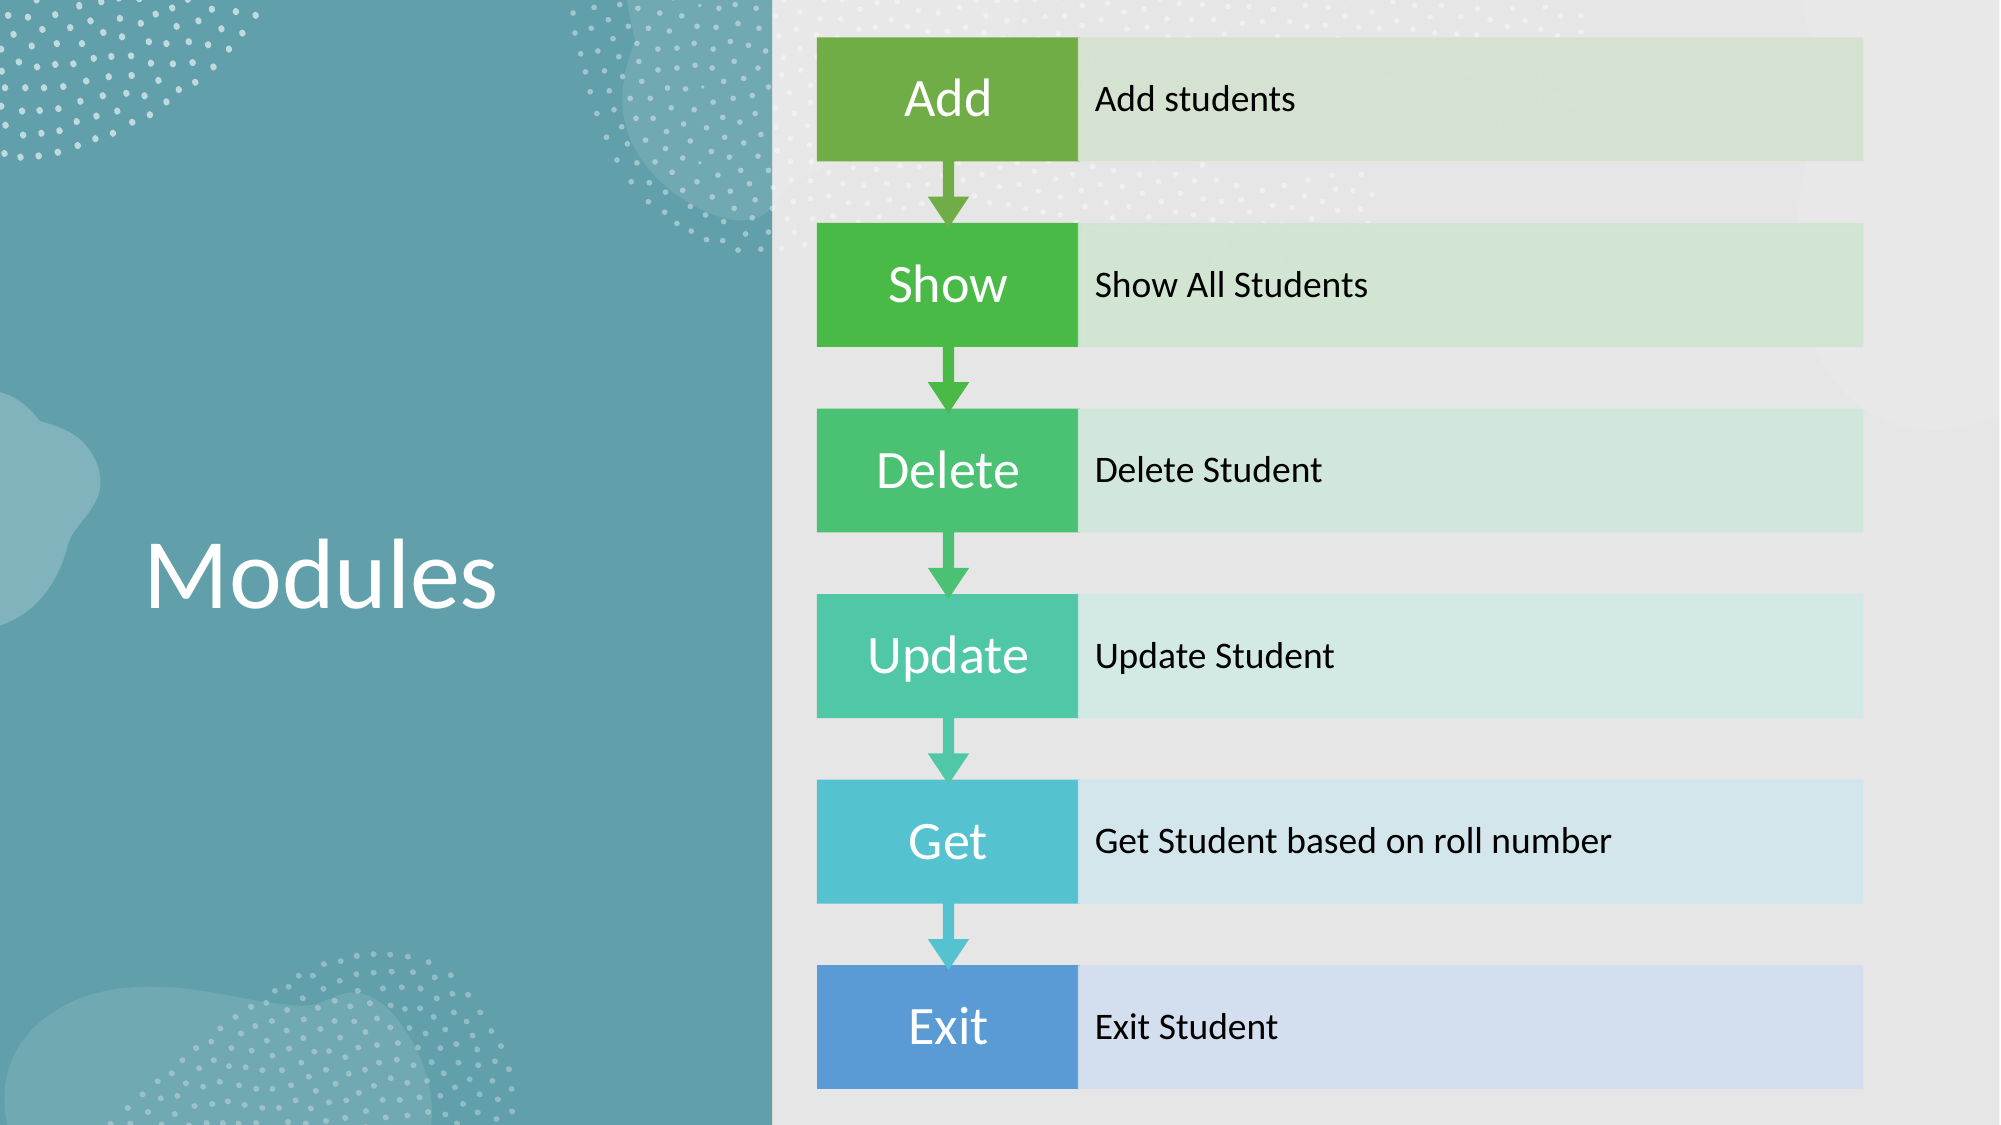

Exit
Exit Student
Get
Get Student based on roll number
Update
Update Student
Delete
Delete Student
Show
Show All Students
Add
Add students
# Modules